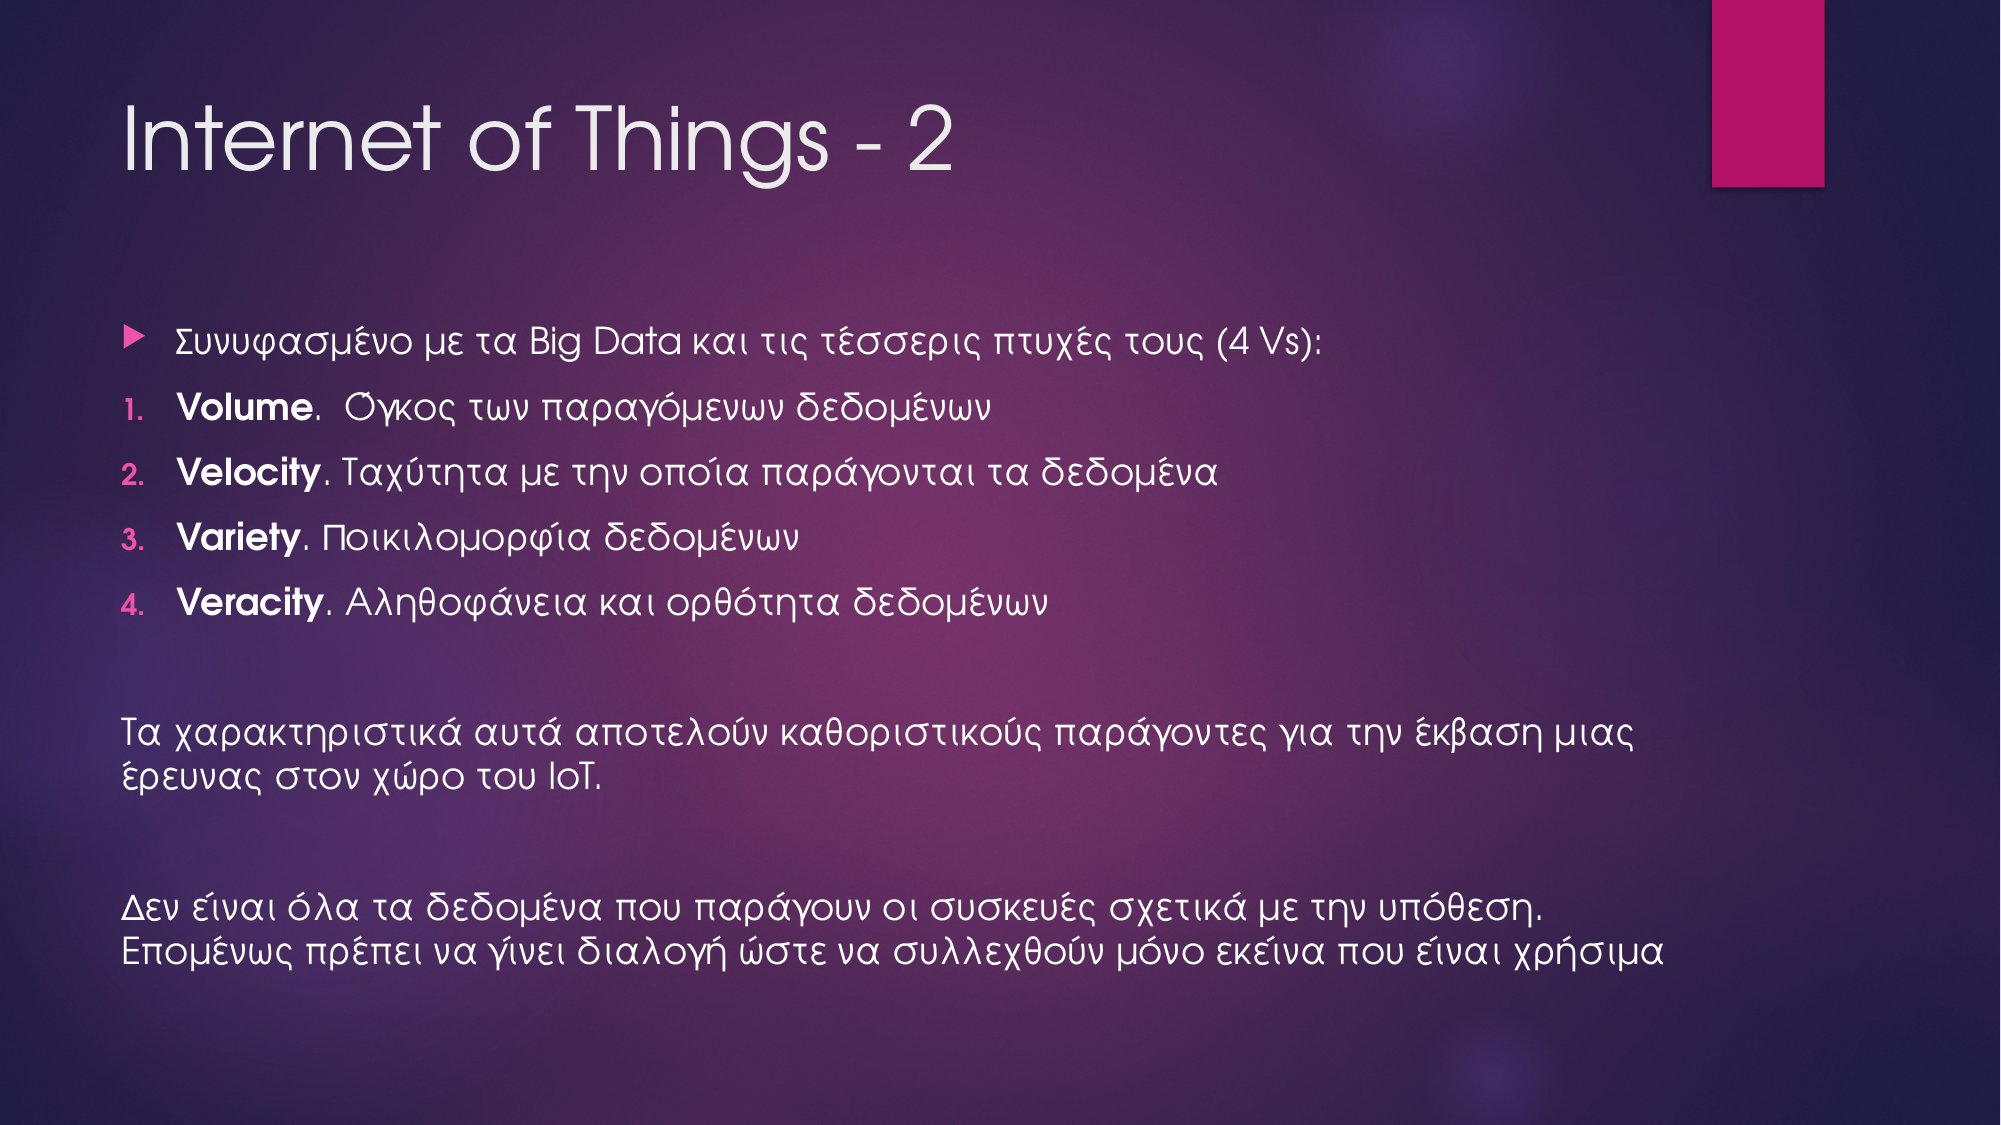

# Internet of Things - 2
Συνυφασμένο με τα Big Data και τις τέσσερις πτυχές τους (4 Vs):
Volume.  Όγκος των παραγόμενων δεδομένων
Velocity. Ταχύτητα με την οποία παράγονται τα δεδομένα
Variety. Ποικιλομορφία δεδομένων
Veracity. Αληθοφάνεια και ορθότητα δεδομένων

Τα χαρακτηριστικά αυτά αποτελούν καθοριστικούς παράγοντες για την έκβαση μιας έρευνας στον χώρο του IoT.

Δεν είναι όλα τα δεδομένα που παράγουν οι συσκευές σχετικά με την υπόθεση. Επομένως πρέπει να γίνει διαλογή ώστε να συλλεχθούν μόνο εκείνα που είναι χρήσιμα